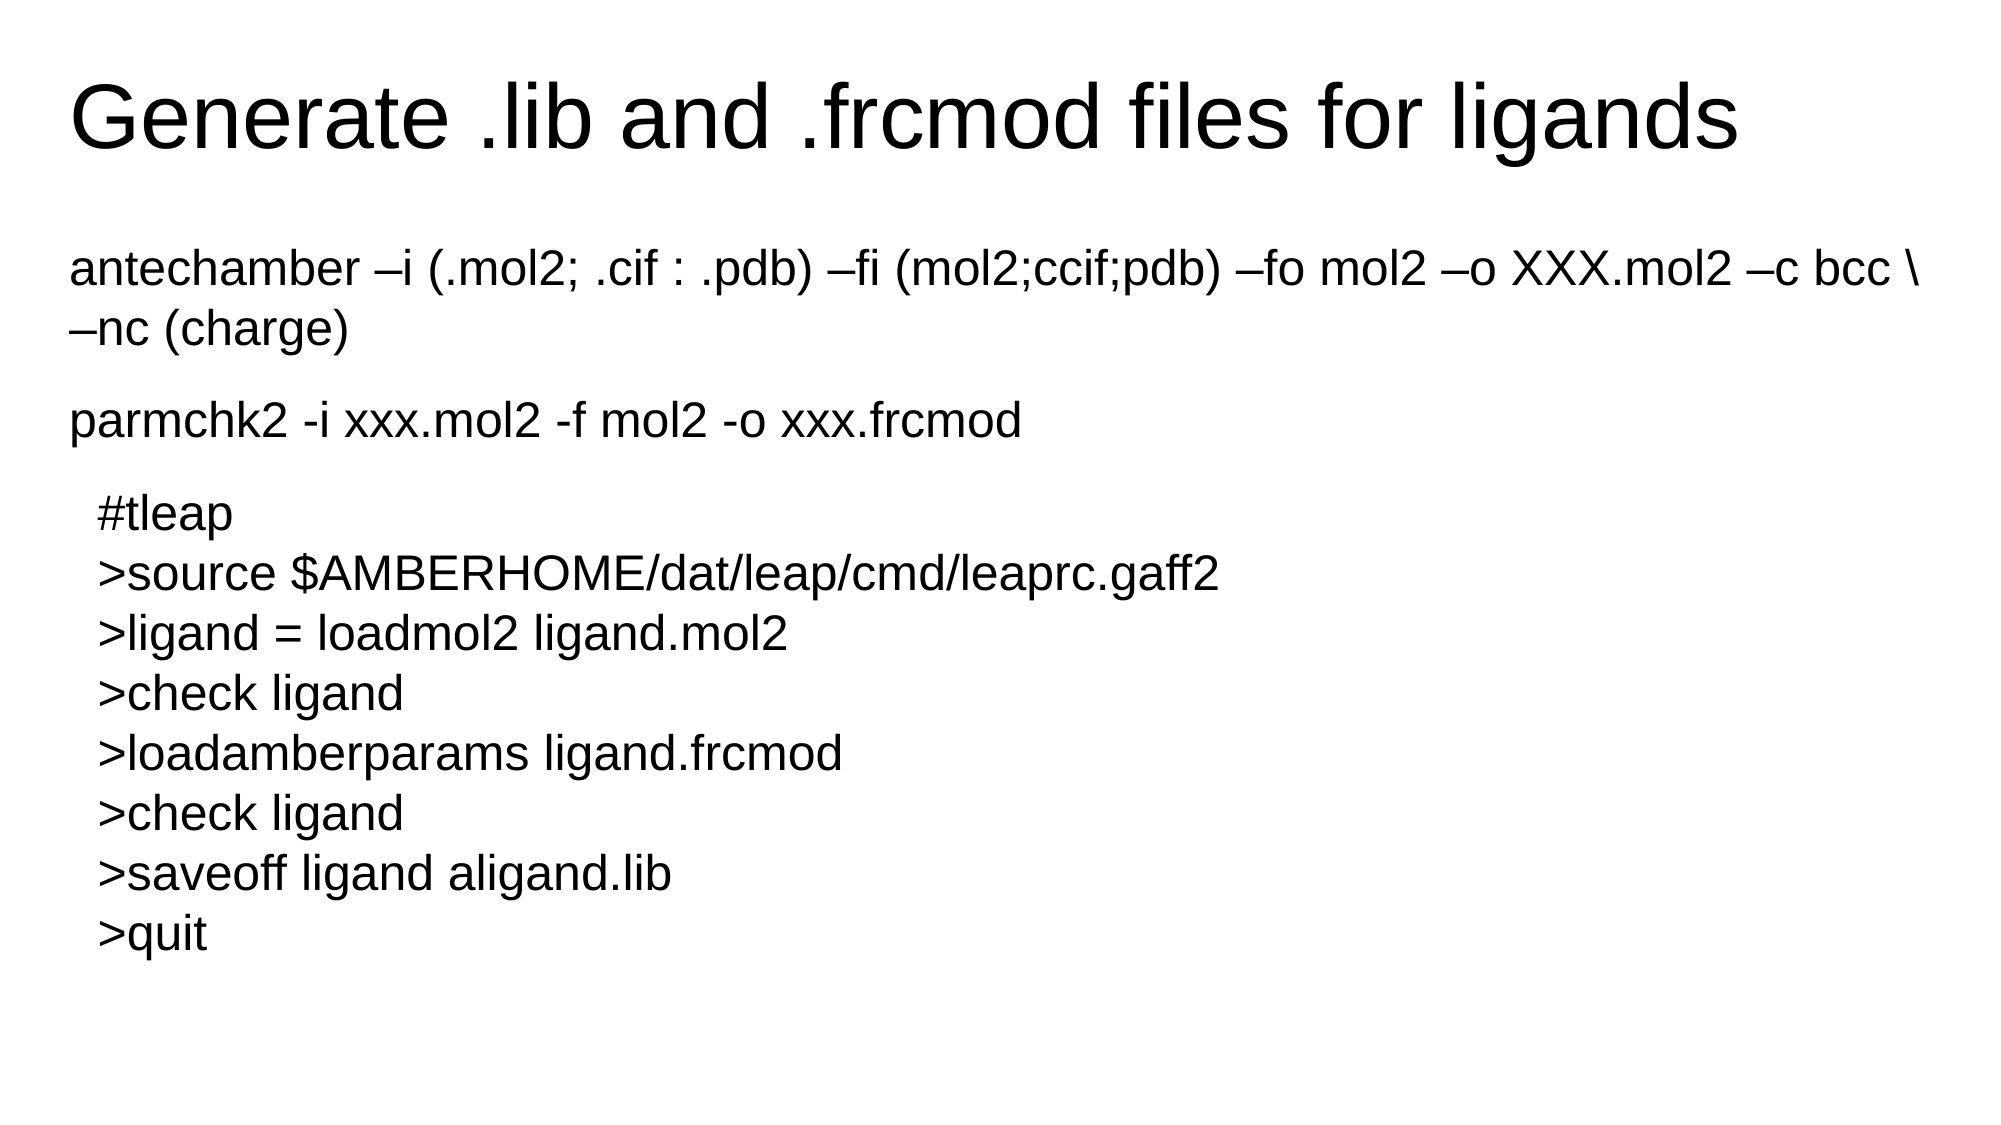

# Generate .lib and .frcmod files for ligands
antechamber –i (.mol2; .cif : .pdb) –fi (mol2;ccif;pdb) –fo mol2 –o XXX.mol2 –c bcc \
–nc (charge)
parmchk2 -i xxx.mol2 -f mol2 -o xxx.frcmod
#tleap
>source $AMBERHOME/dat/leap/cmd/leaprc.gaff2
>ligand = loadmol2 ligand.mol2
>check ligand
>loadamberparams ligand.frcmod
>check ligand
>saveoff ligand aligand.lib
>quit